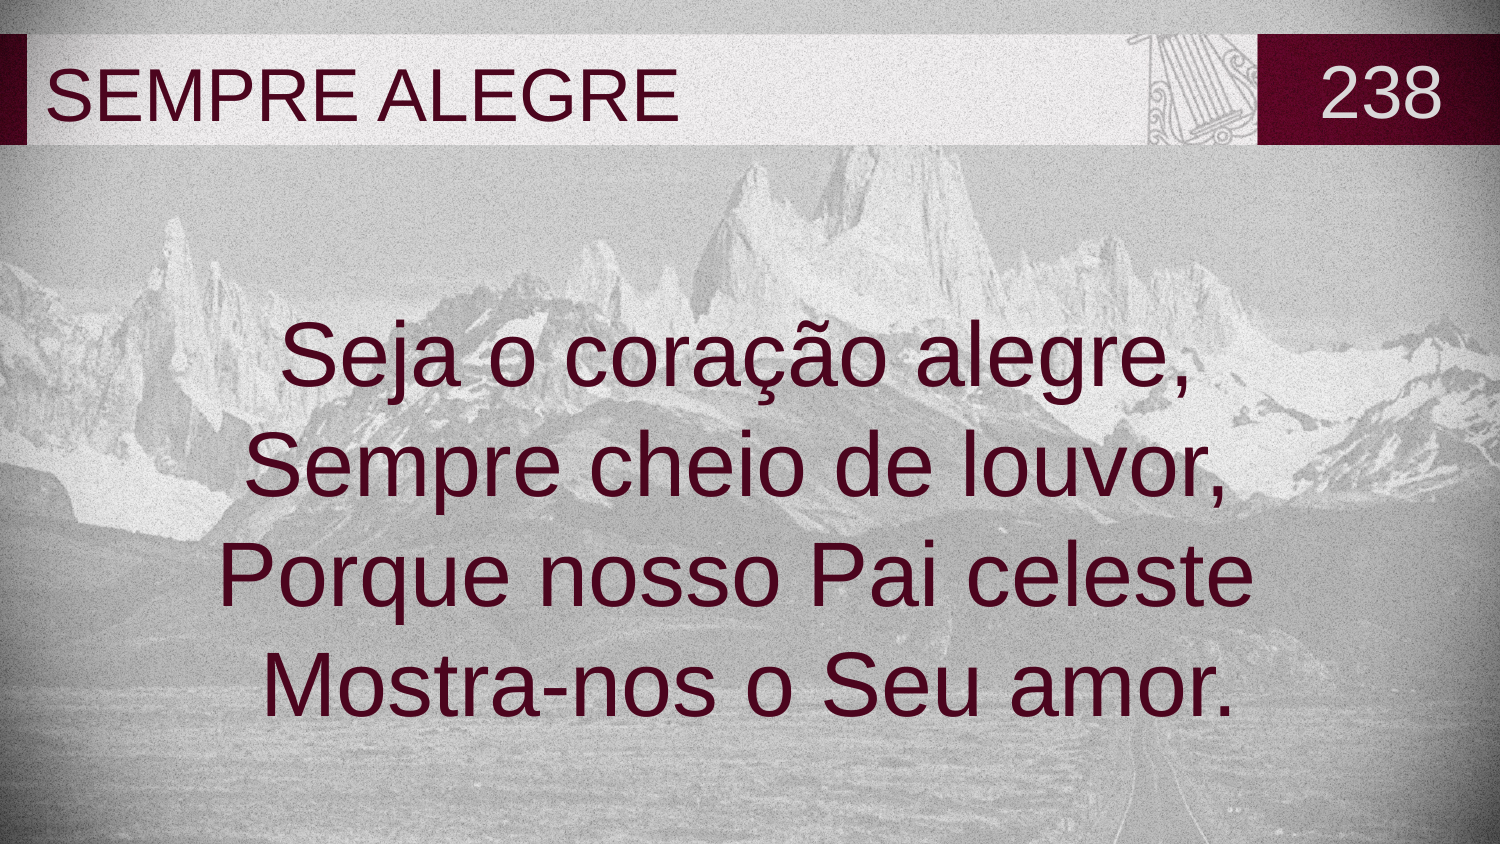

# SEMPRE ALEGRE
238
Seja o coração alegre,
Sempre cheio de louvor,
Porque nosso Pai celeste
Mostra-nos o Seu amor.